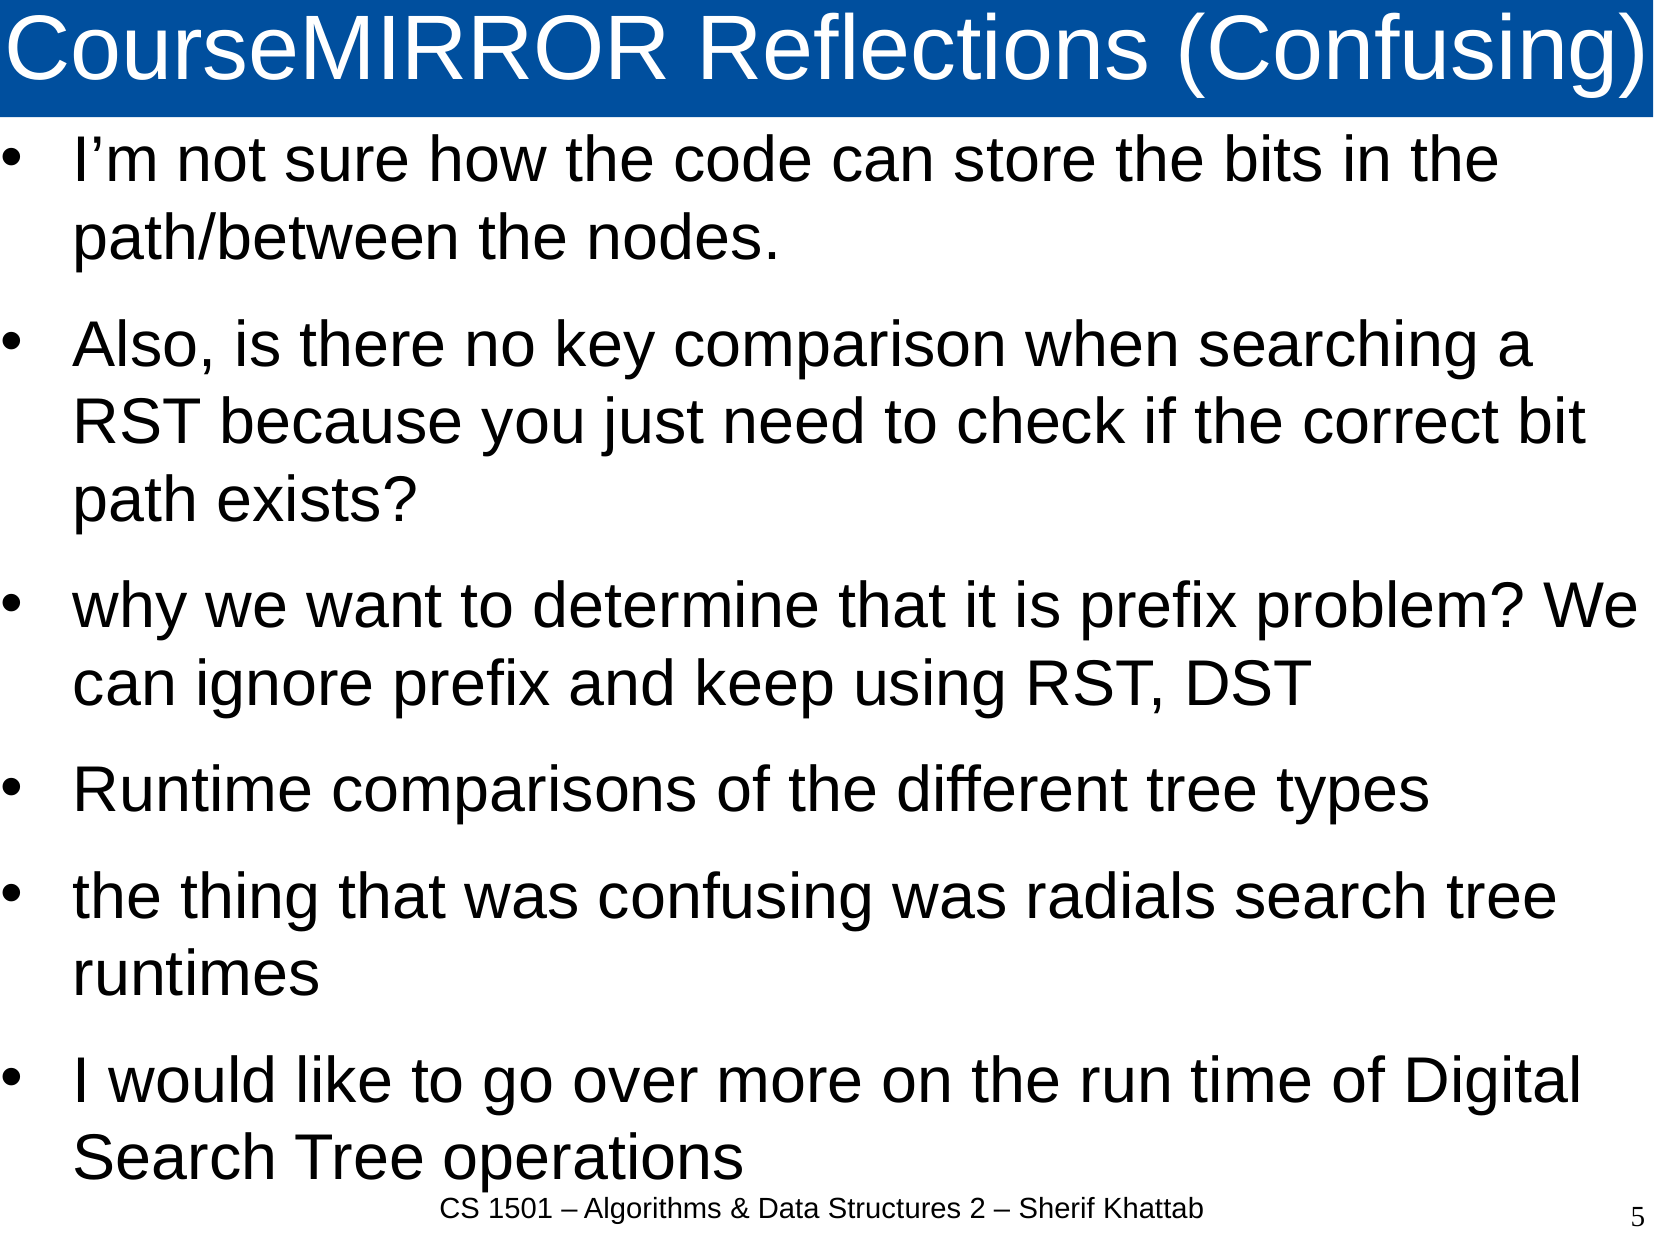

# CourseMIRROR Reflections (Confusing)
I’m not sure how the code can store the bits in the path/between the nodes.
Also, is there no key comparison when searching a RST because you just need to check if the correct bit path exists?
why we want to determine that it is prefix problem? We can ignore prefix and keep using RST, DST
Runtime comparisons of the different tree types
the thing that was confusing was radials search tree runtimes
I would like to go over more on the run time of Digital Search Tree operations
CS 1501 – Algorithms & Data Structures 2 – Sherif Khattab
5